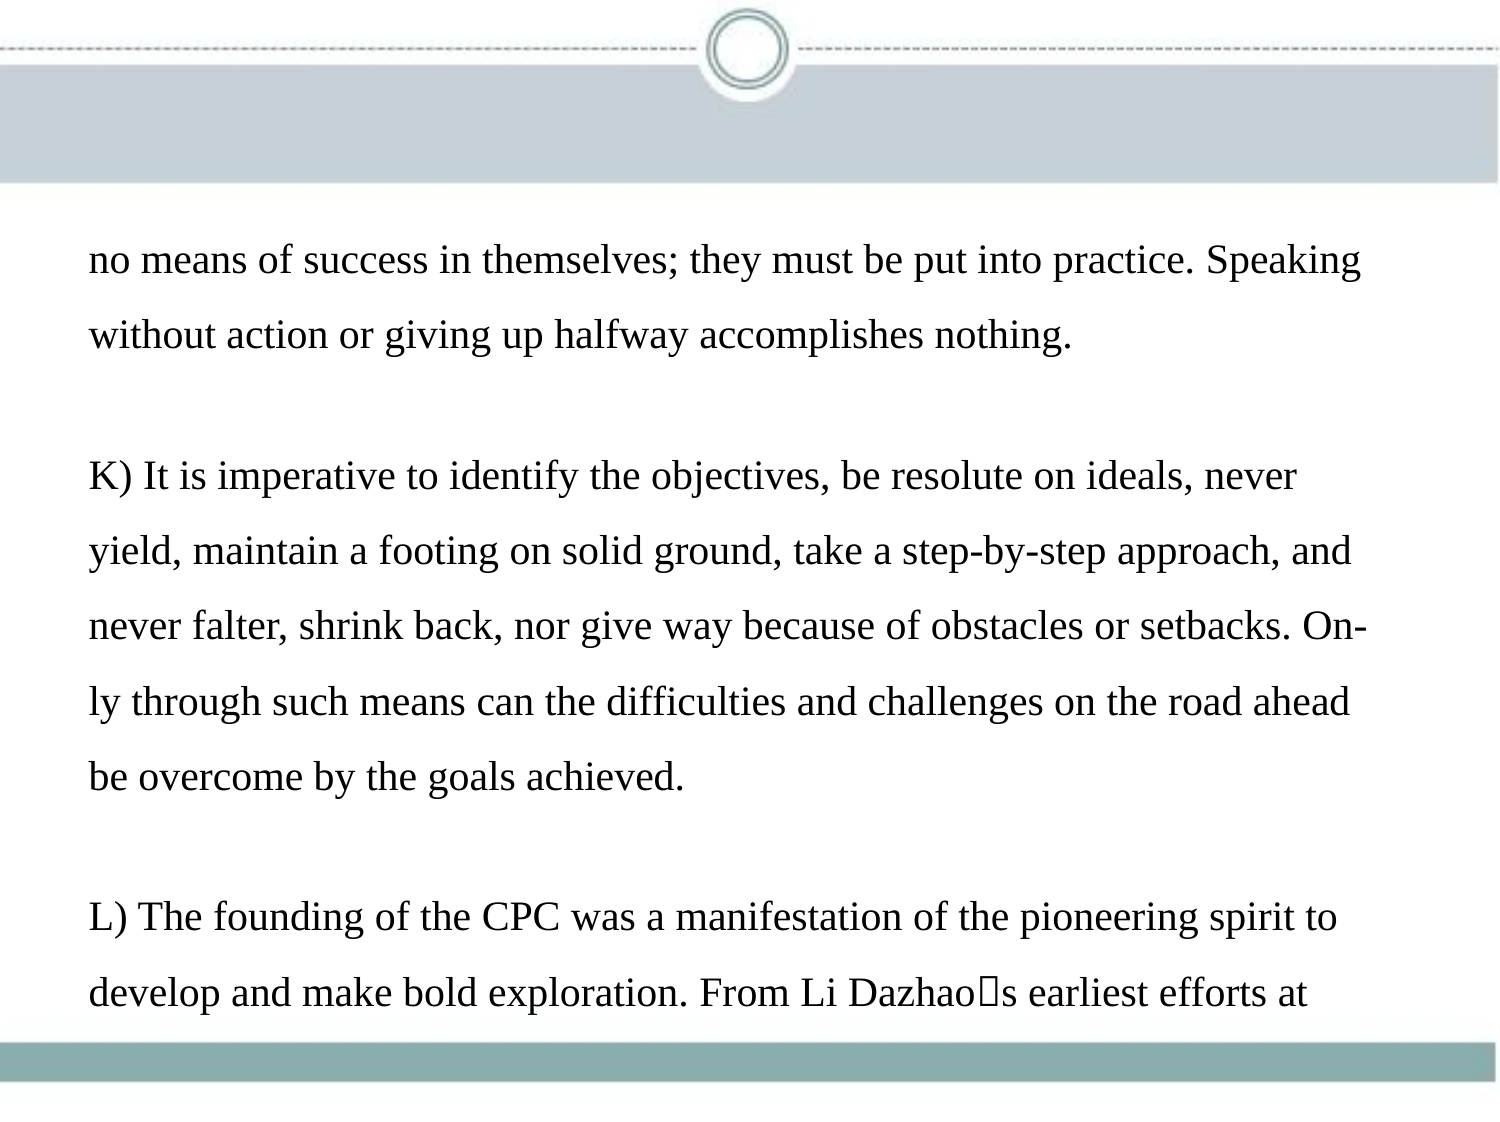

no means of success in themselves; they must be put into practice. Speaking
without action or giving up halfway accomplishes nothing.
K) It is imperative to identify the objectives, be resolute on ideals, never
yield, maintain a footing on solid ground, take a step-by-step approach, and
never falter, shrink back, nor give way because of obstacles or setbacks. On-
ly through such means can the difficulties and challenges on the road ahead
be overcome by the goals achieved.
L) The founding of the CPC was a manifestation of the pioneering spirit to
develop and make bold exploration. From Li Dazhao􀆳s earliest efforts at